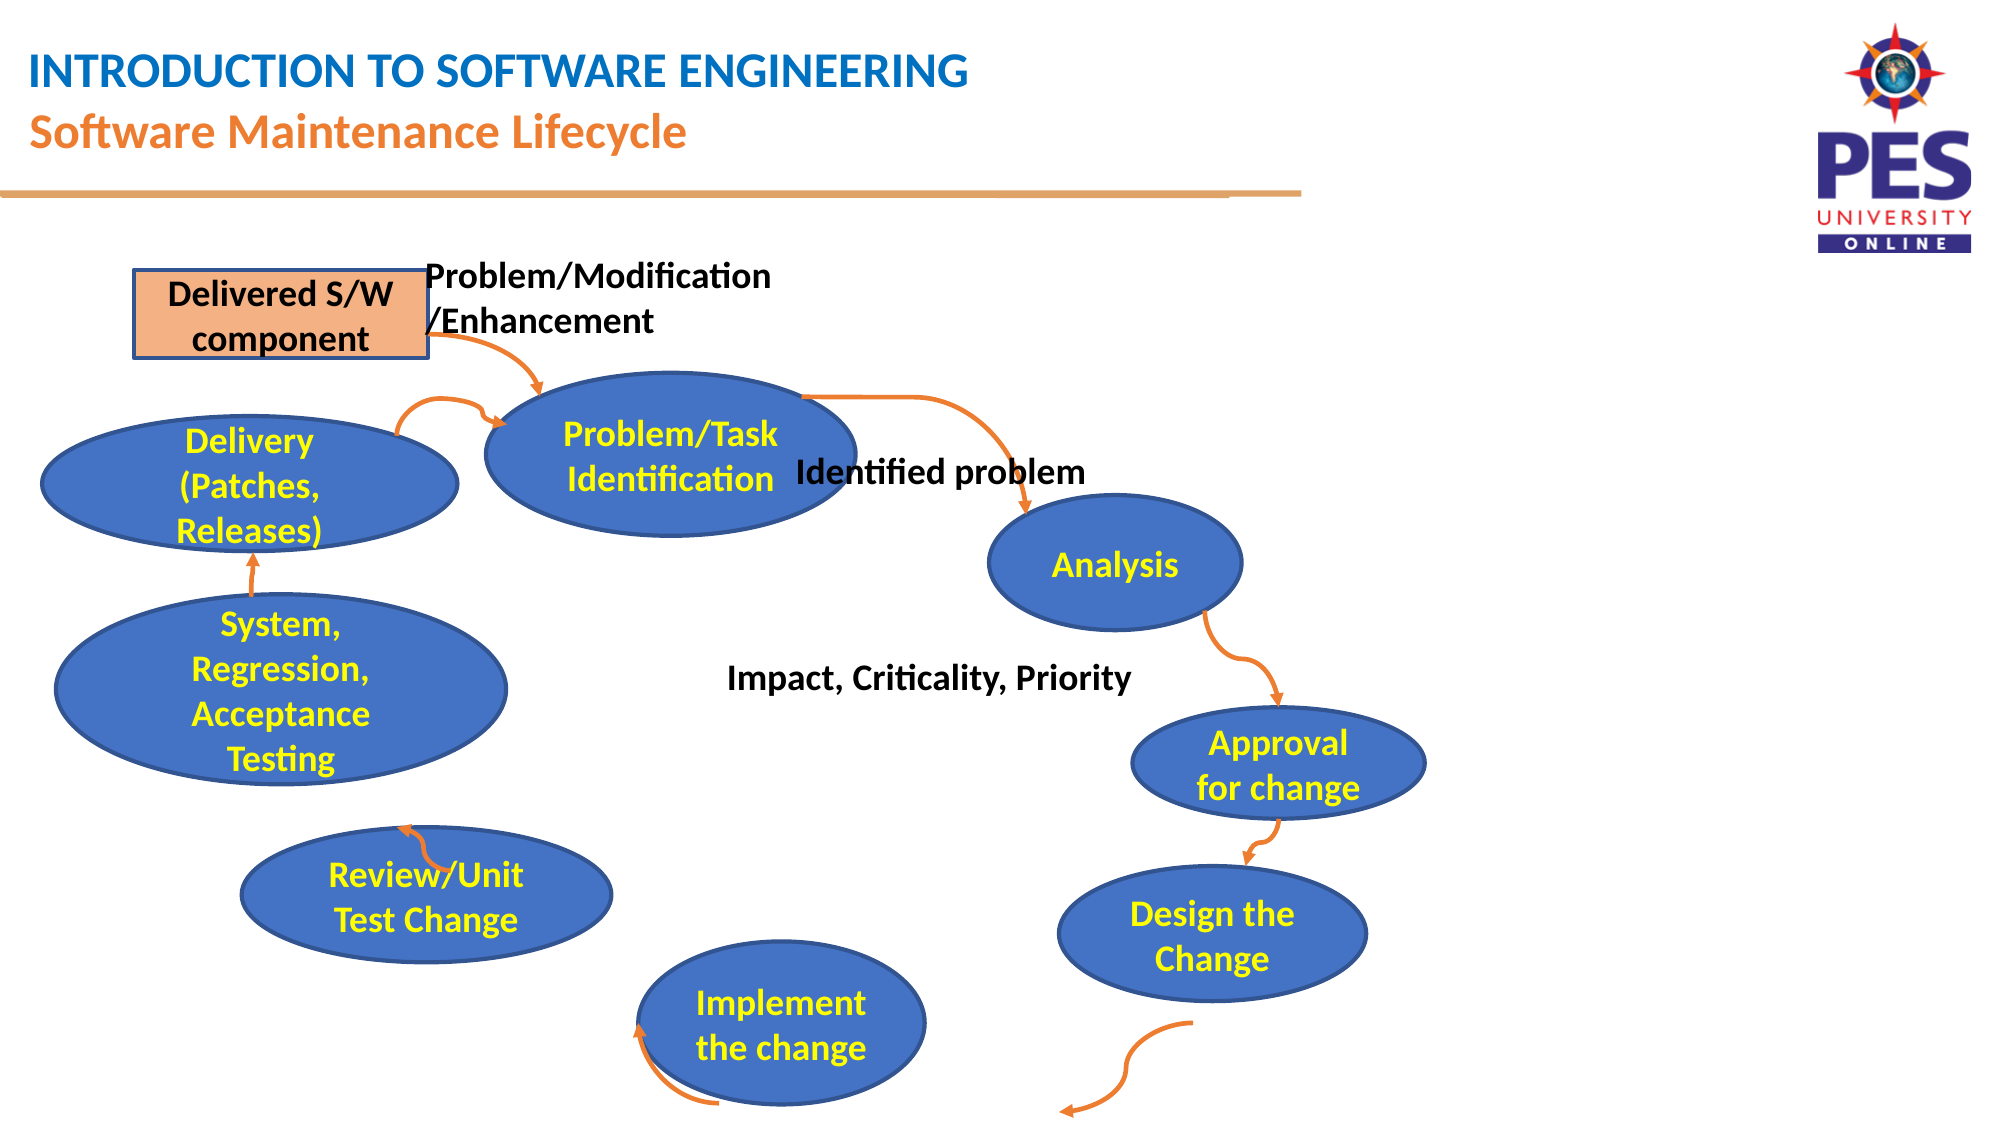

Software Maintenance Lifecycle

Problem/Modification
/Enhancement
Delivered S/W component

Problem/Task Identification

Delivery (Patches, Releases)
Identified problem
Analysis

System, Regression, Acceptance Testing

Impact, Criticality, Priority
Approval for change

Review/Unit Test Change

Design the Change
Implement the change